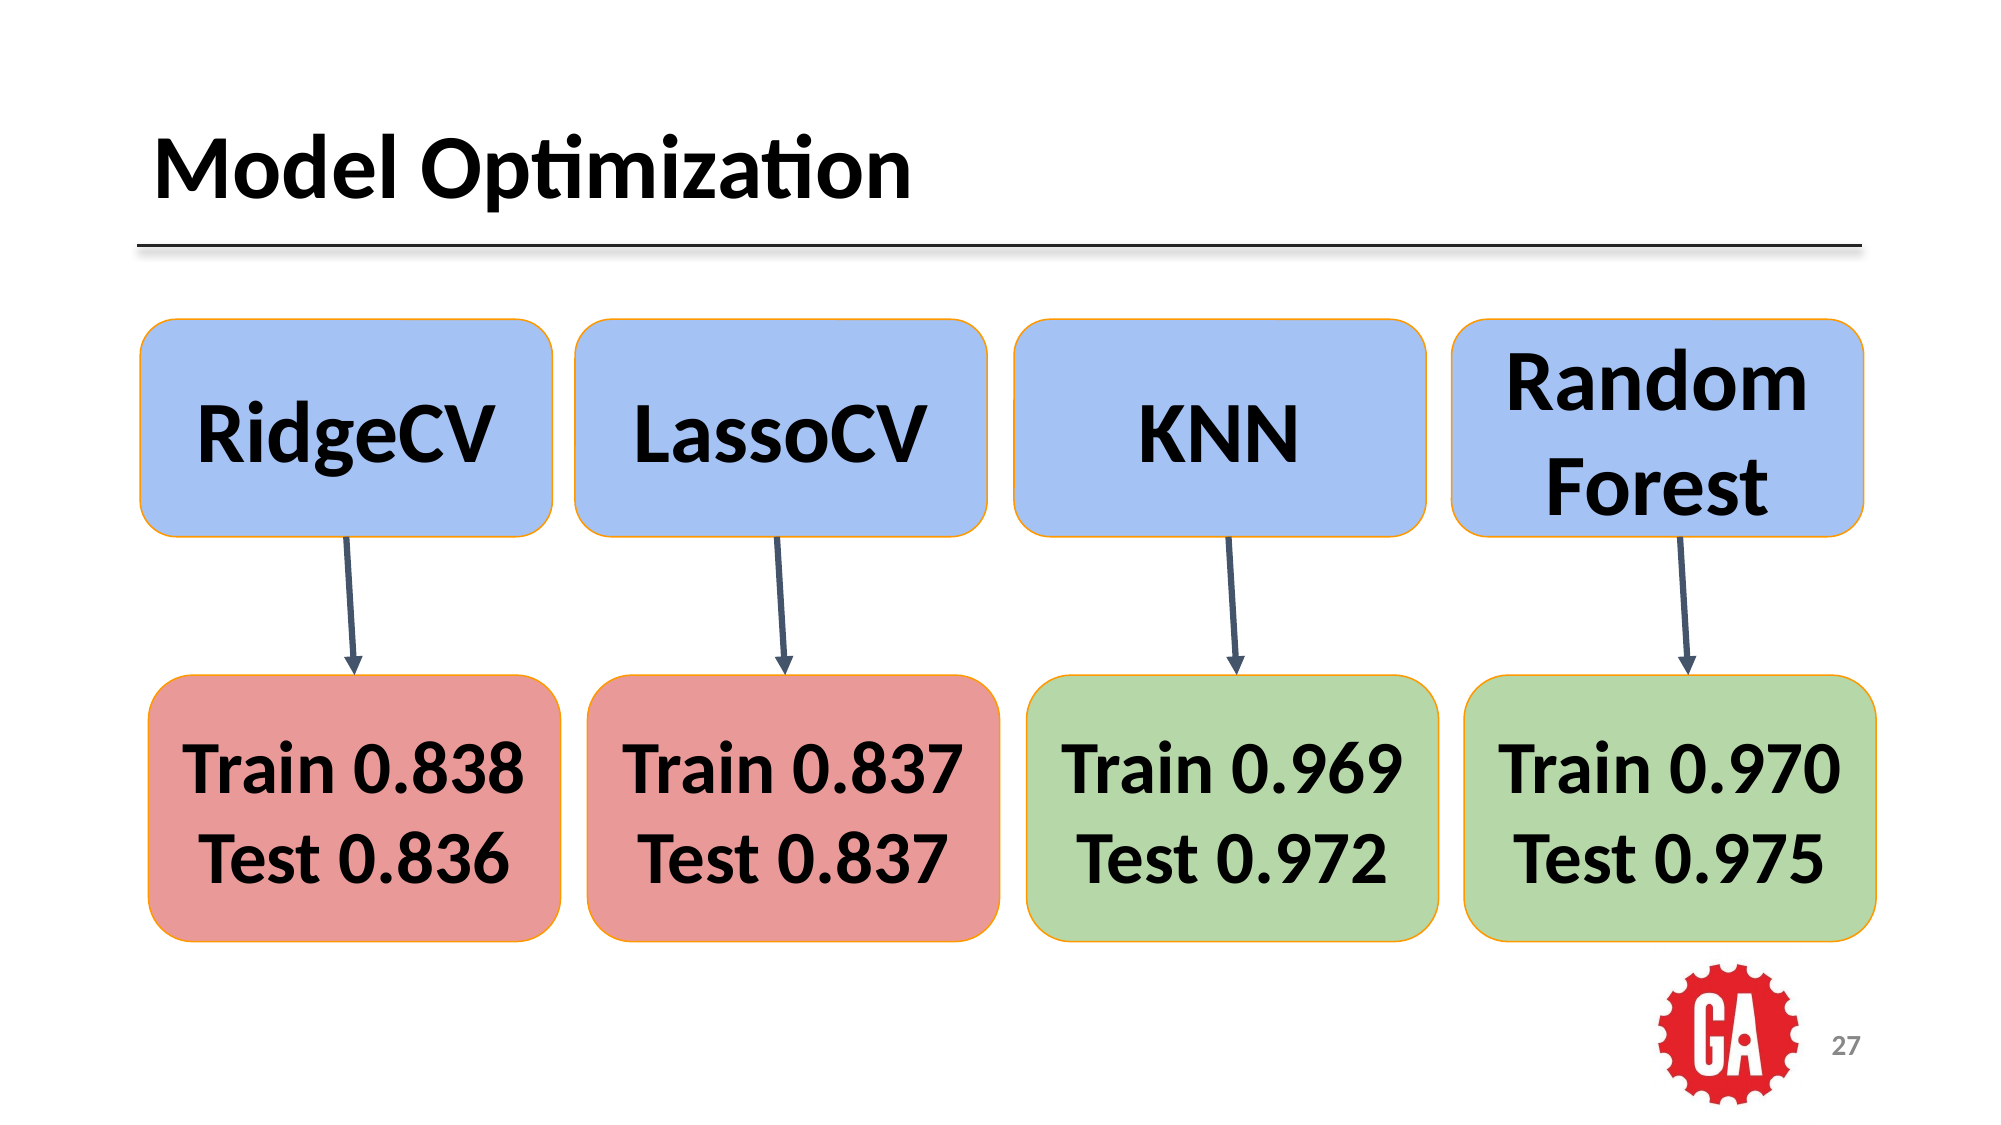

# Model Optimization
RidgeCV
LassoCV
KNN
Random Forest
Train 0.838
Test 0.836
Train 0.837
Test 0.837
Train 0.969
Test 0.972
Train 0.970
Test 0.975
27